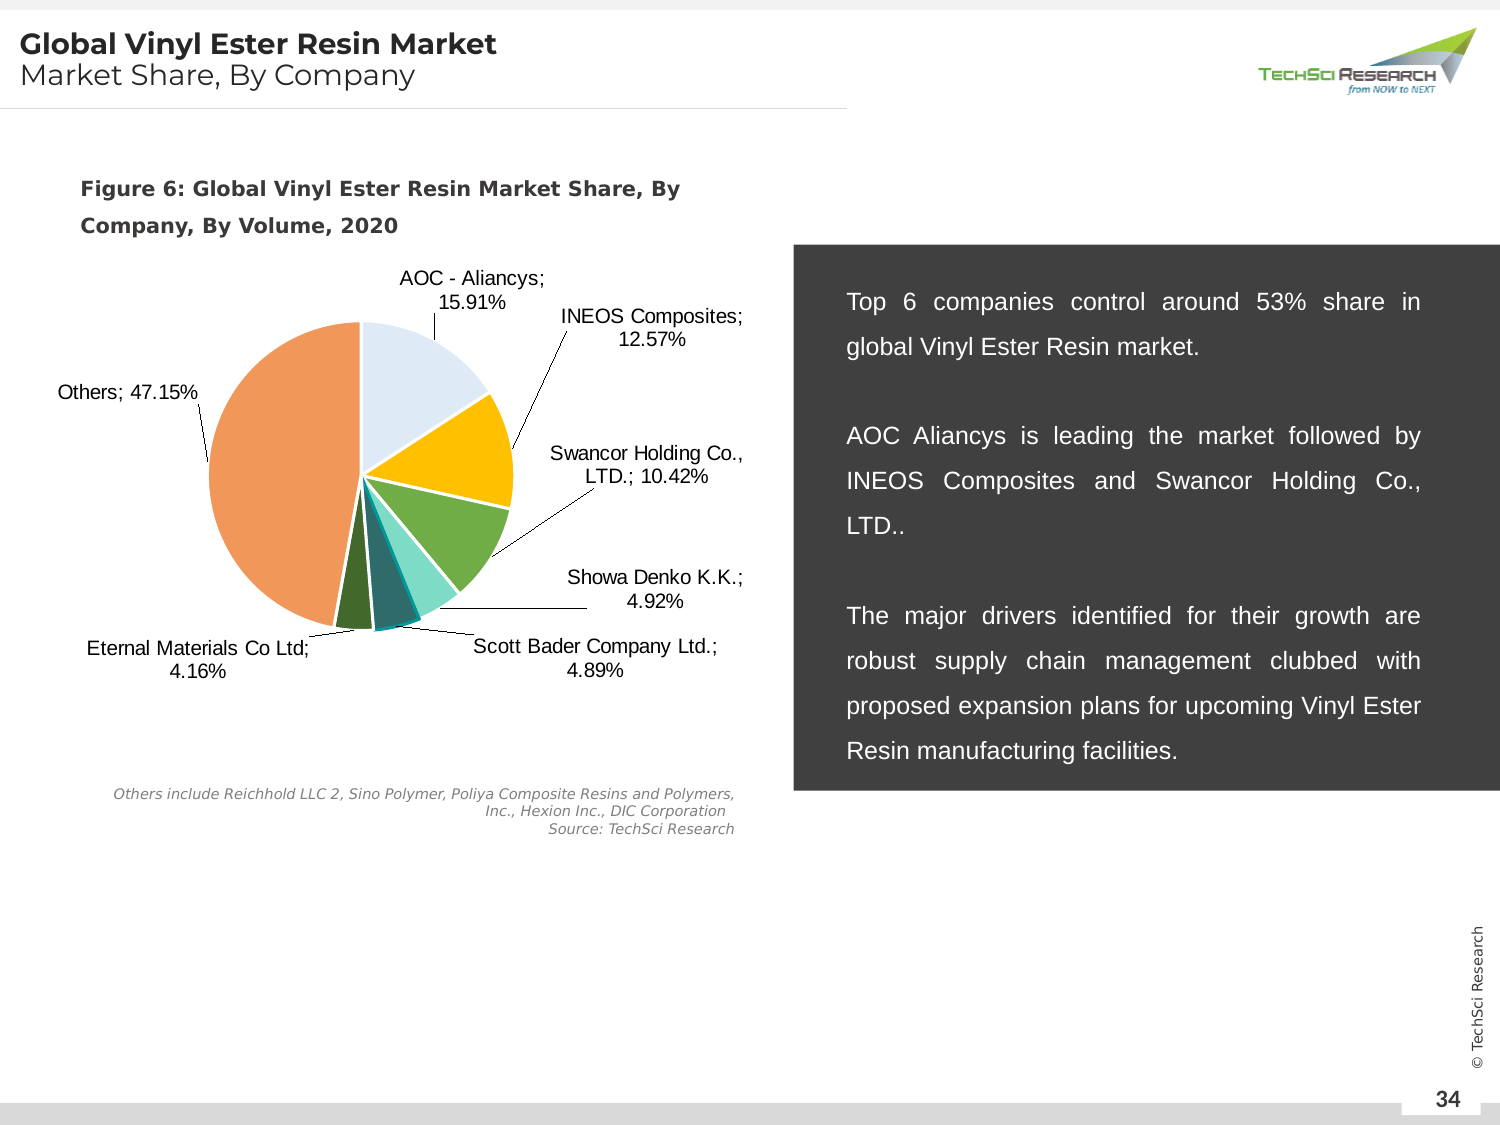

Global Vinyl Ester Resin Market
Market Share, By Company
Figure 6: Global Vinyl Ester Resin Market Share, By Company, By Volume, 2020

### Chart

| Category | Share |
|---|---|
| AOC - Aliancys | 0.15905046238224532 |
| INEOS Composites | 0.12568263990523404 |
| Swancor Holding Co., LTD. | 0.10417199888556634 |
| Showa Denko K.K. | 0.049162638636361 |
| Scott Bader Company Ltd. | 0.0489117531940188 |
| Eternal Materials Co Ltd | 0.041559718927121236 |
| Others | 0.47146078806945324 |
Top 6 companies control around 53% share in global Vinyl Ester Resin market.

AOC Aliancys is leading the market followed by INEOS Composites and Swancor Holding Co., LTD..

The major drivers identified for their growth are robust supply chain management clubbed with proposed expansion plans for upcoming Vinyl Ester Resin manufacturing facilities.
Others include Reichhold LLC 2, Sino Polymer, Poliya Composite Resins and Polymers, Inc., Hexion Inc., DIC Corporation
 Source: TechSci Research